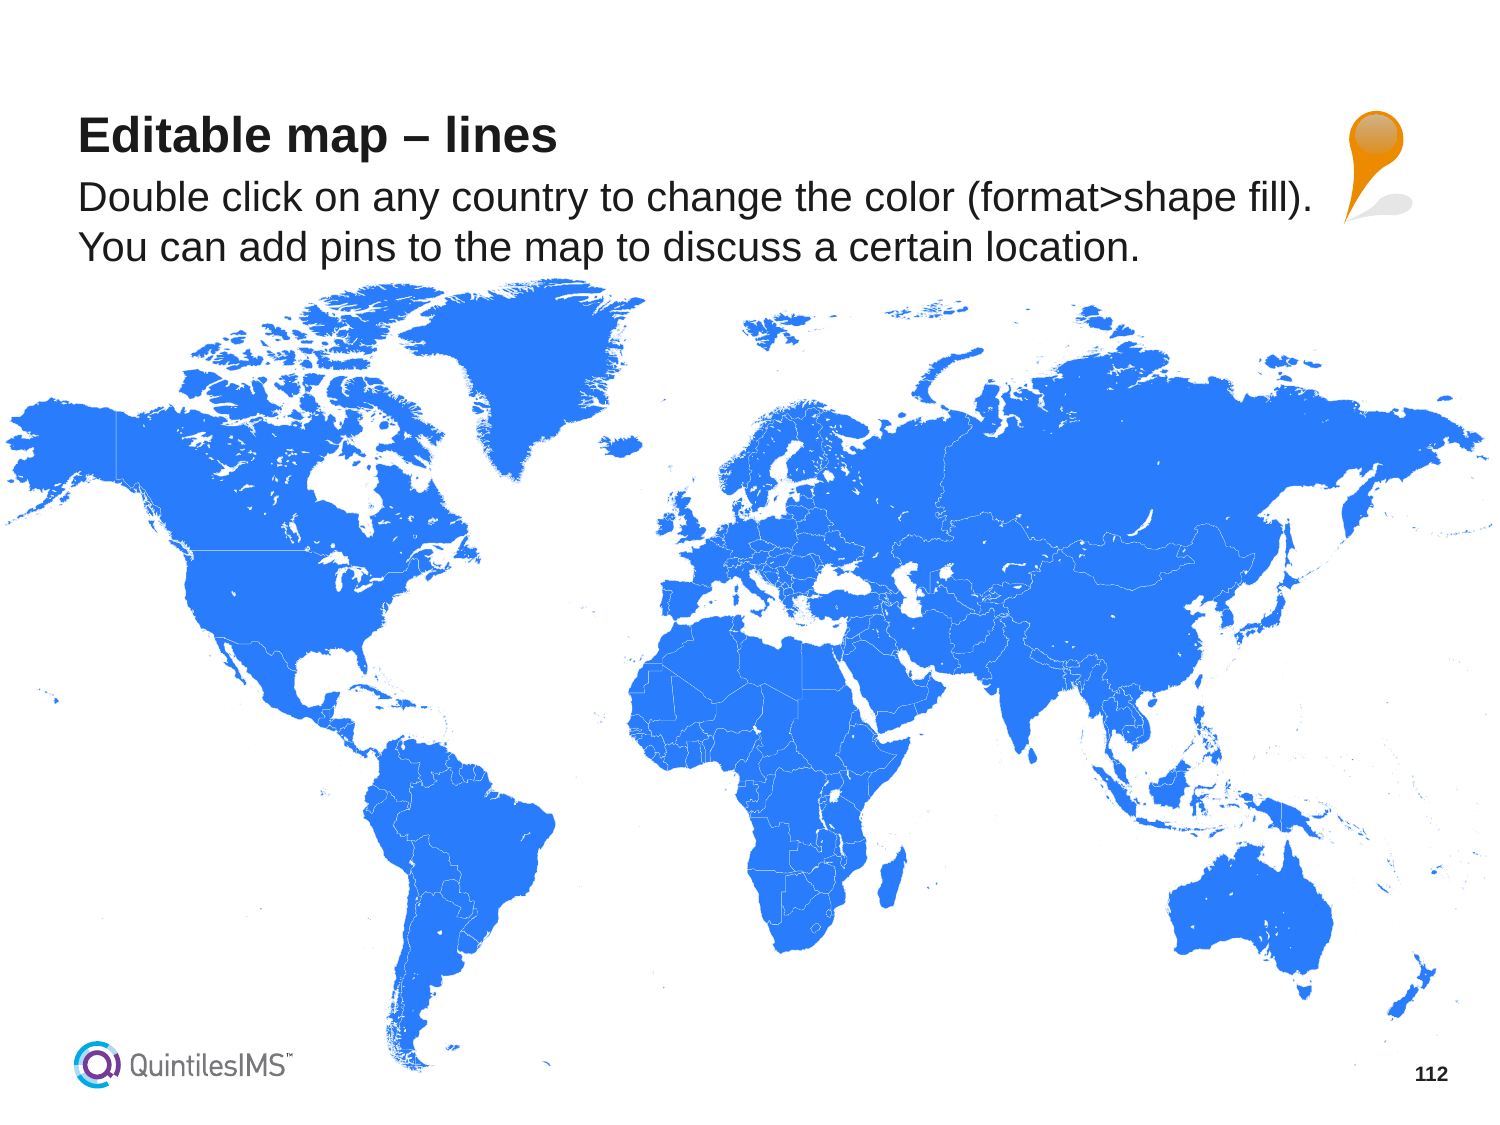

# Editable map – lines

Double click on any country to change the color (format>shape fill).
You can add pins to the map to discuss a certain location.